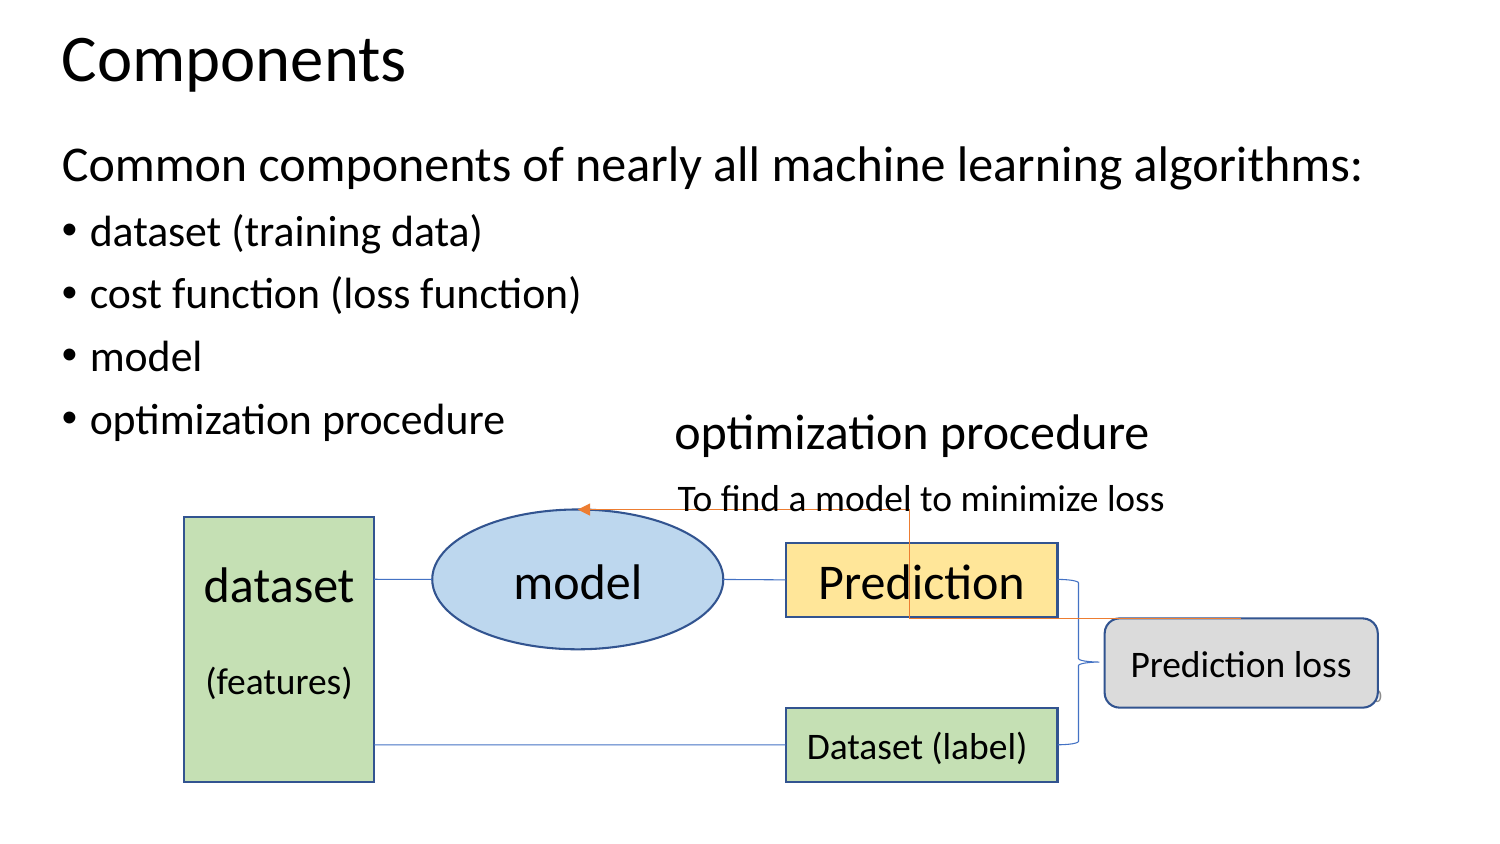

# Components
Common components of nearly all machine learning algorithms:
dataset (training data)
cost function (loss function)
model
optimization procedure
optimization procedure
To find a model to minimize loss
model
dataset

(features)

Prediction

Prediction loss
10
Dataset (label)